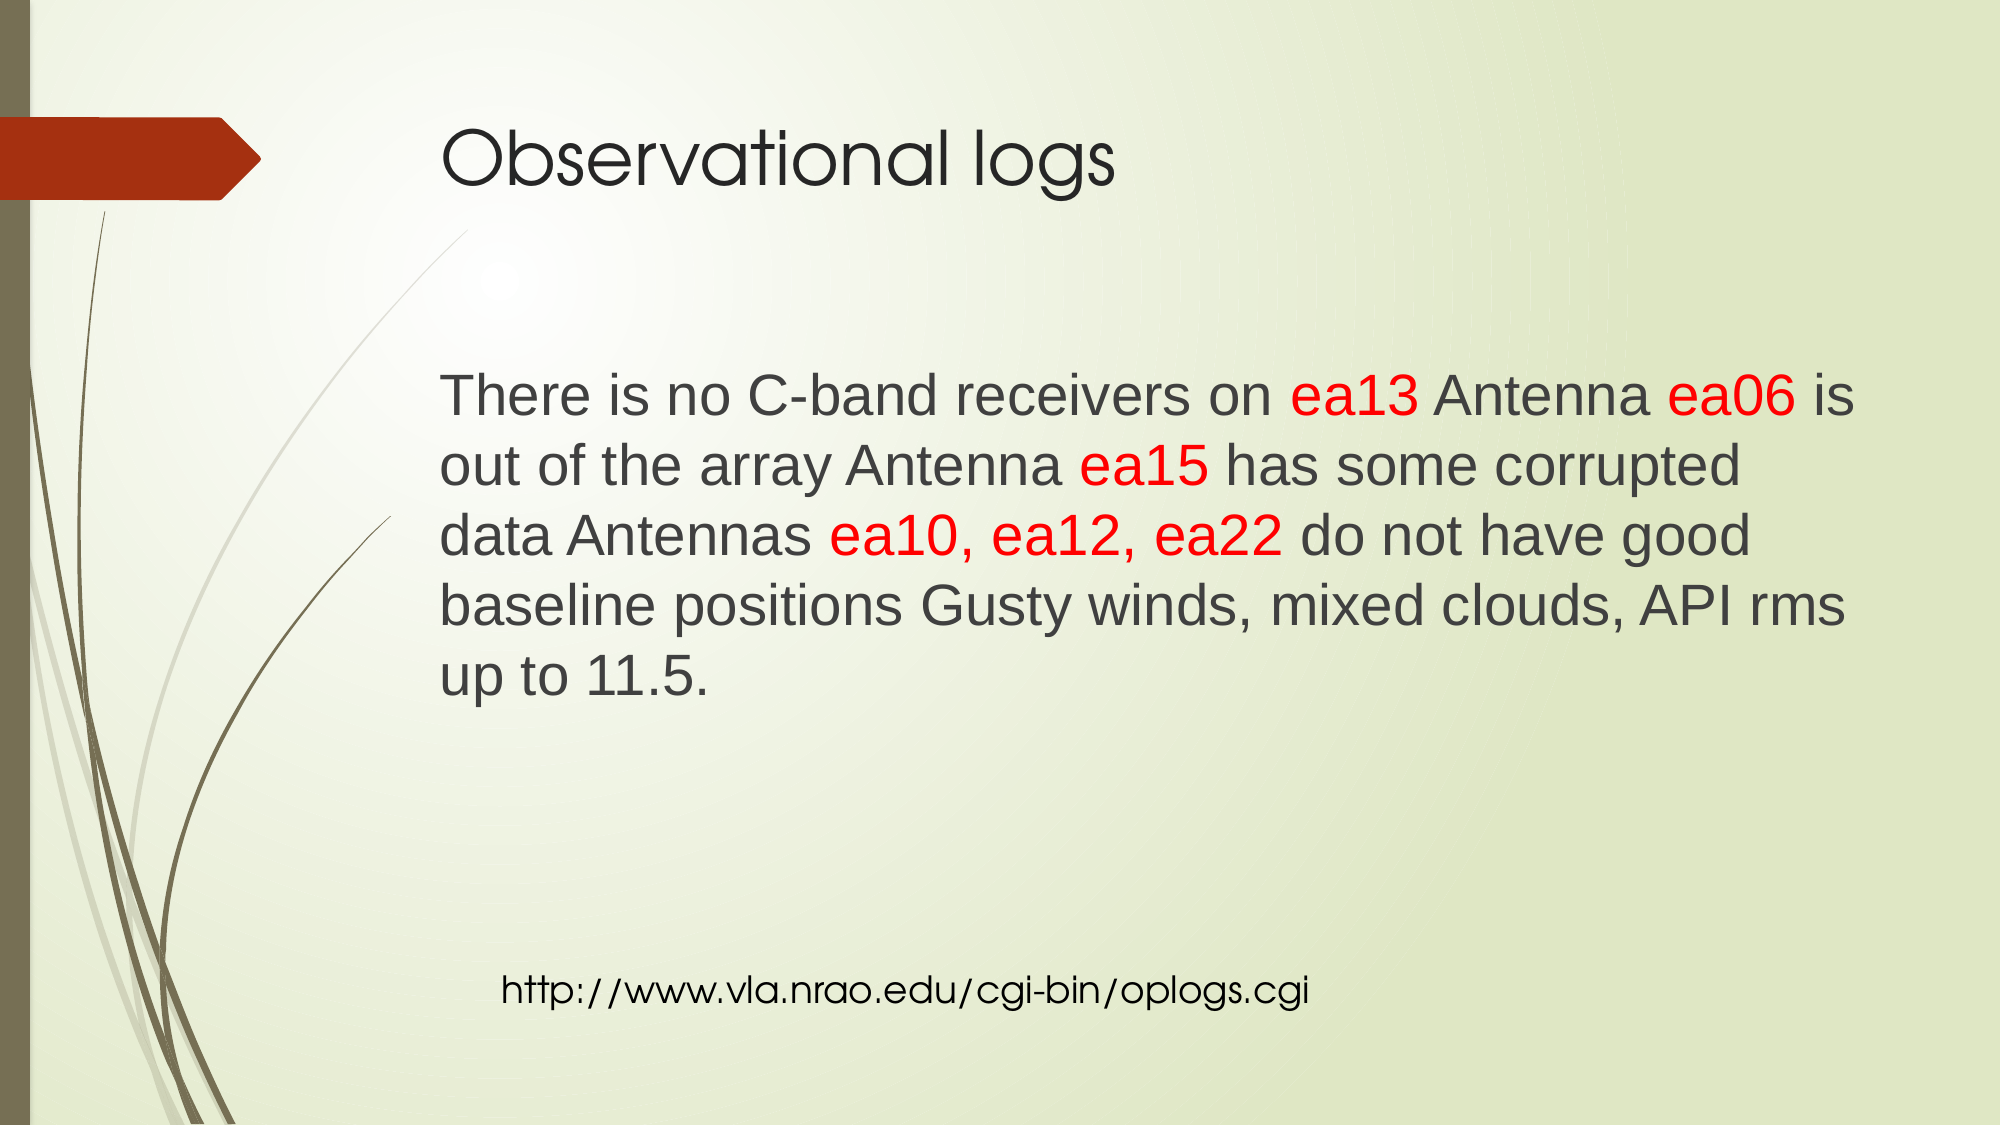

# Observational logs
There is no C-band receivers on ea13 Antenna ea06 is out of the array Antenna ea15 has some corrupted data Antennas ea10, ea12, ea22 do not have good baseline positions Gusty winds, mixed clouds, API rms up to 11.5.

http://www.vla.nrao.edu/cgi-bin/oplogs.cgi